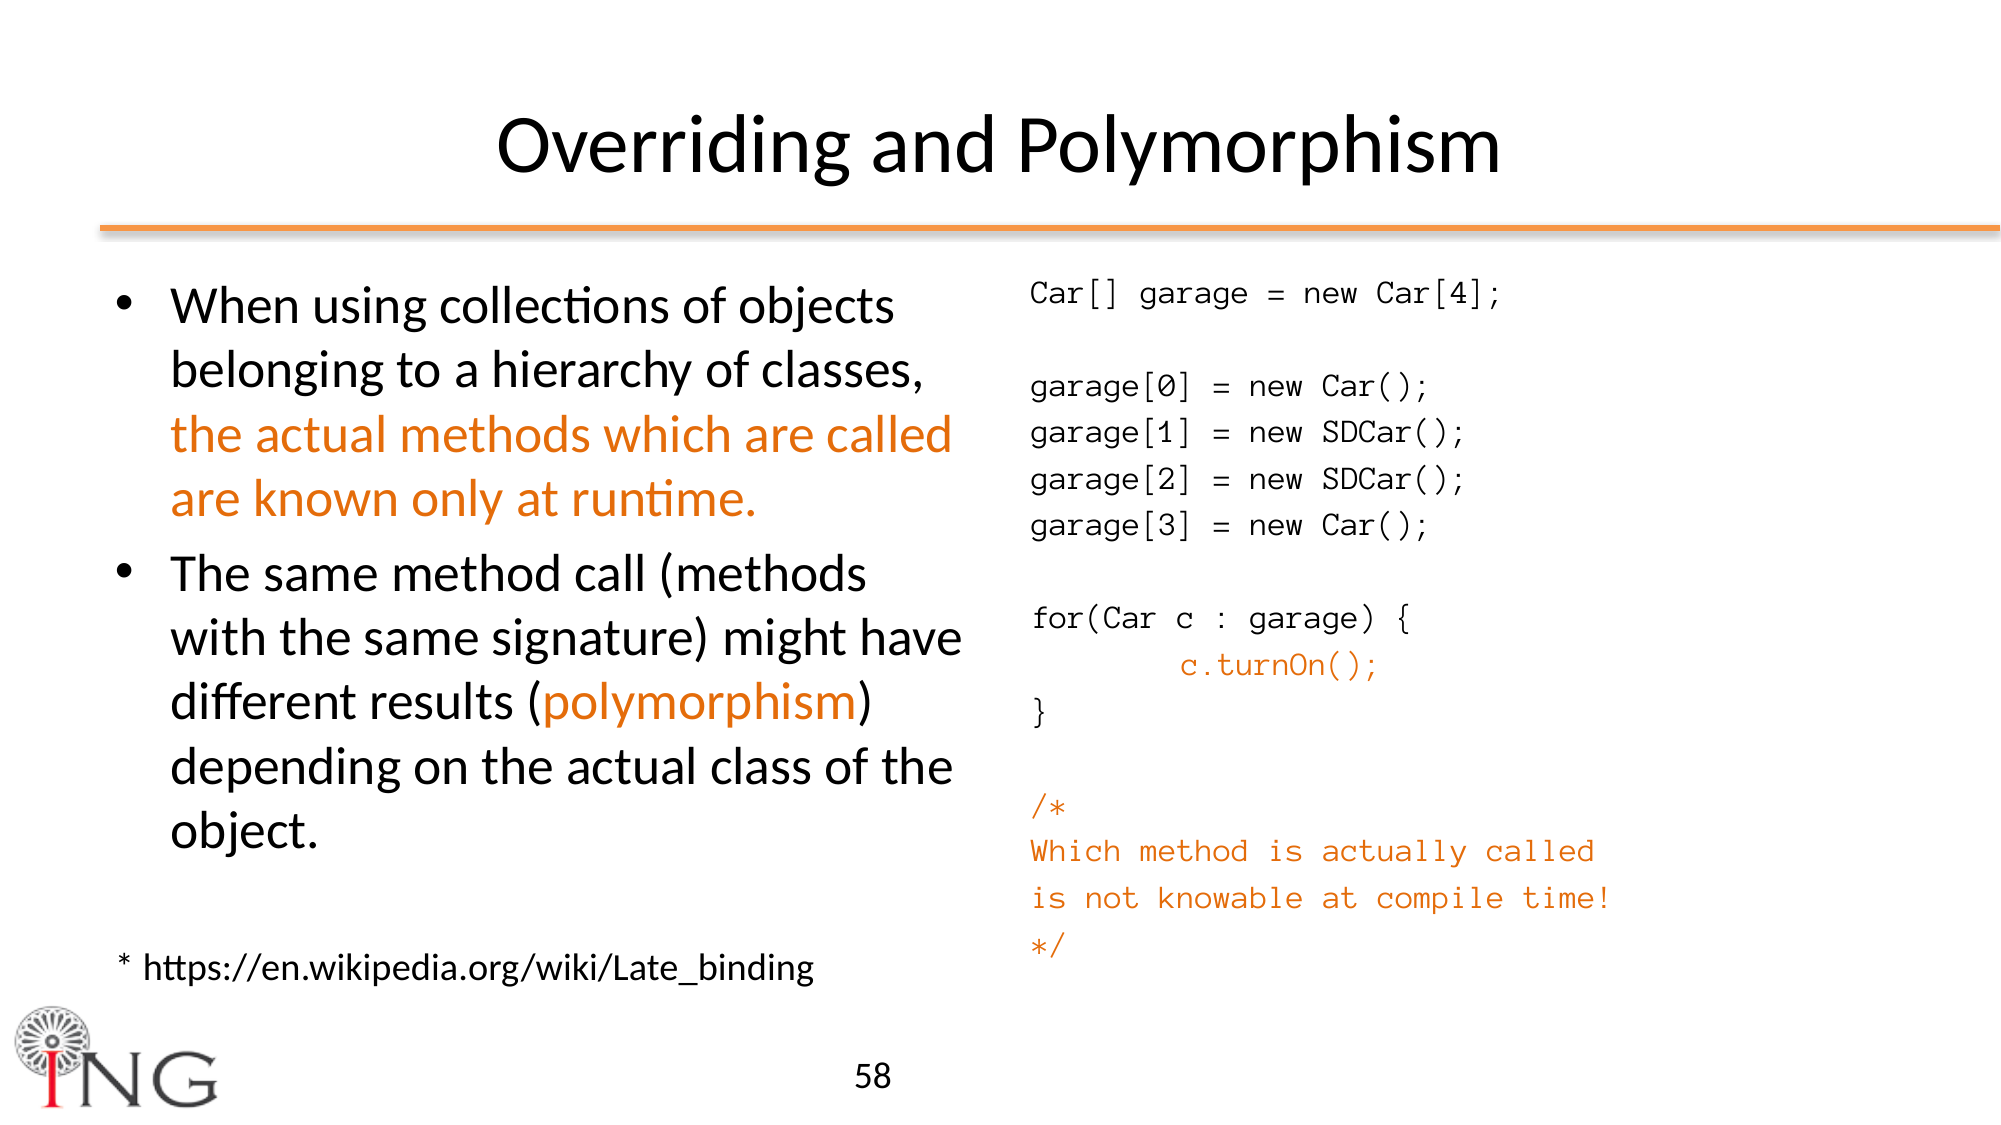

# Overriding and Polymorphism
When using collections of objects belonging to a hierarchy of classes, the actual methods which are called are known only at runtime.
The same method call (methods with the same signature) might have different results (polymorphism) depending on the actual class of the object.

* https://en.wikipedia.org/wiki/Late_binding
Car[] garage = new Car[4];

garage[0] = new Car();
garage[1] = new SDCar();
garage[2] = new SDCar();
garage[3] = new Car();

for(Car c : garage) {
	c.turnOn();
}

/*
Which method is actually called
is not knowable at compile time!
*/

58